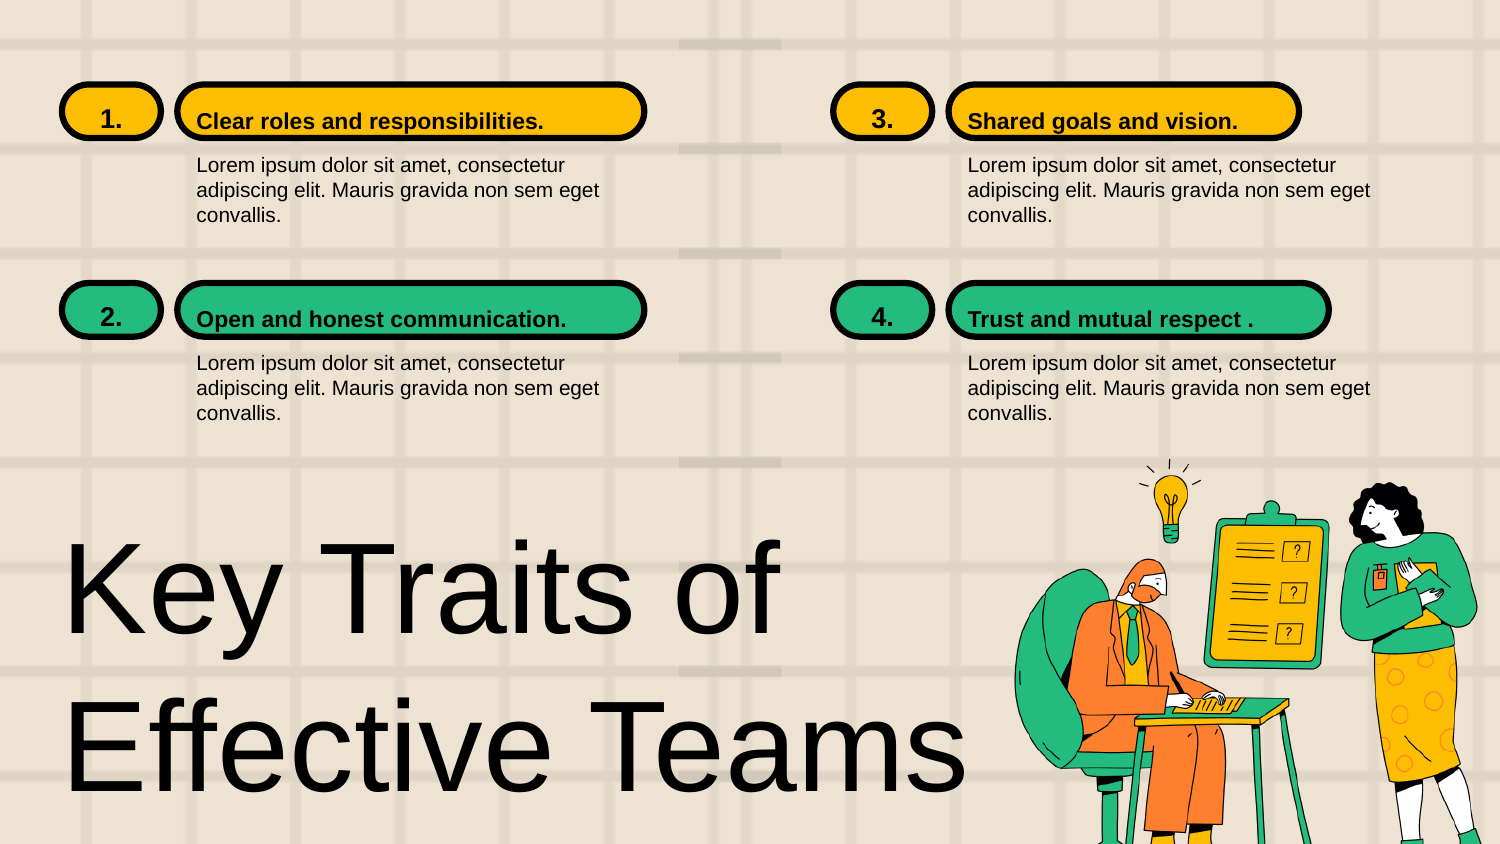

1.
3.
Clear roles and responsibilities.
Shared goals and vision.
Lorem ipsum dolor sit amet, consectetur adipiscing elit. Mauris gravida non sem eget convallis.
Lorem ipsum dolor sit amet, consectetur adipiscing elit. Mauris gravida non sem eget convallis.

2.
4.
Open and honest communication.
Trust and mutual respect .
Lorem ipsum dolor sit amet, consectetur adipiscing elit. Mauris gravida non sem eget convallis.
Lorem ipsum dolor sit amet, consectetur adipiscing elit. Mauris gravida non sem eget convallis.

Key Traits of Effective Teams